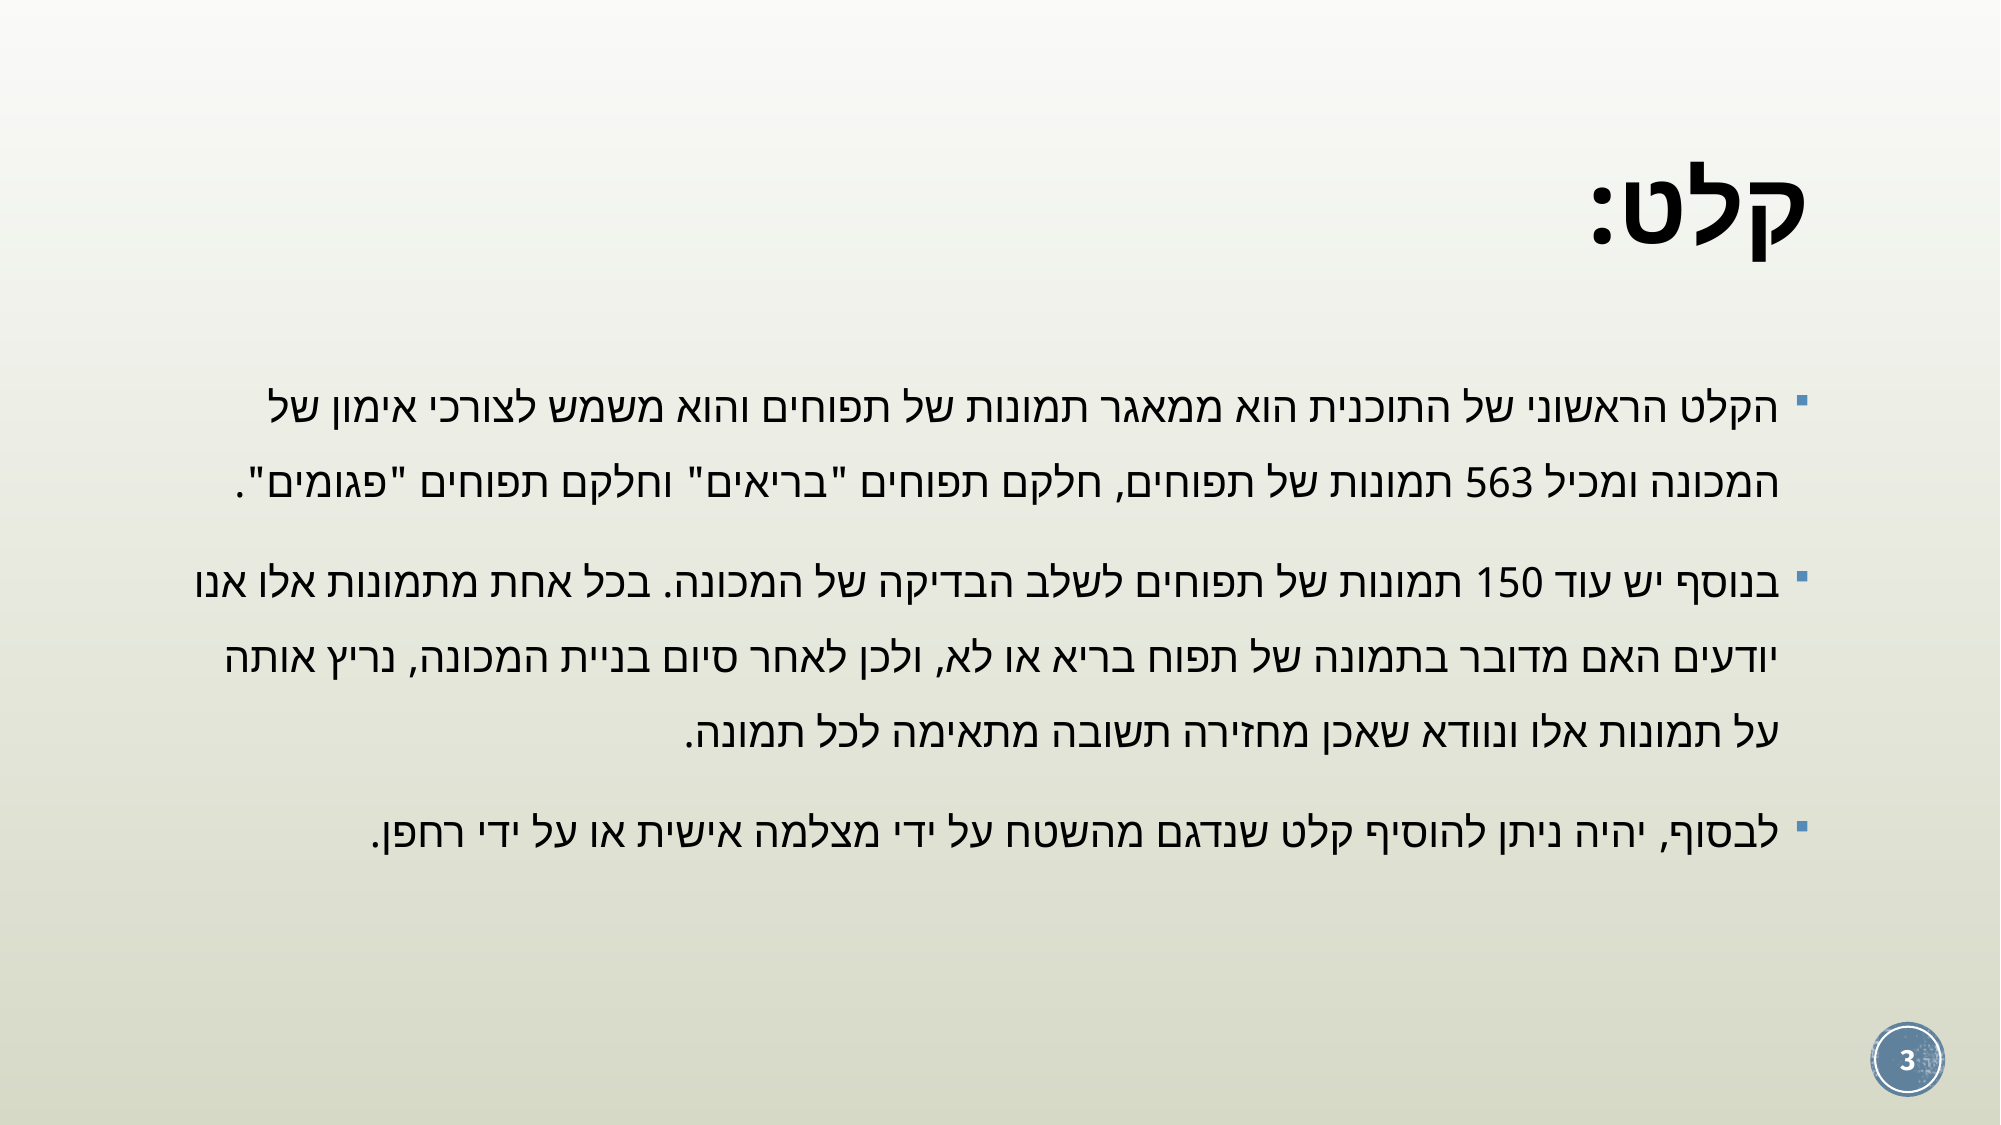

# קלט:
הקלט הראשוני של התוכנית הוא ממאגר תמונות של תפוחים והוא משמש לצורכי אימון של המכונה ומכיל 563 תמונות של תפוחים, חלקם תפוחים "בריאים" וחלקם תפוחים "פגומים".
בנוסף יש עוד 150 תמונות של תפוחים לשלב הבדיקה של המכונה. בכל אחת מתמונות אלו אנו יודעים האם מדובר בתמונה של תפוח בריא או לא, ולכן לאחר סיום בניית המכונה, נריץ אותה על תמונות אלו ונוודא שאכן מחזירה תשובה מתאימה לכל תמונה.
לבסוף, יהיה ניתן להוסיף קלט שנדגם מהשטח על ידי מצלמה אישית או על ידי רחפן.
3